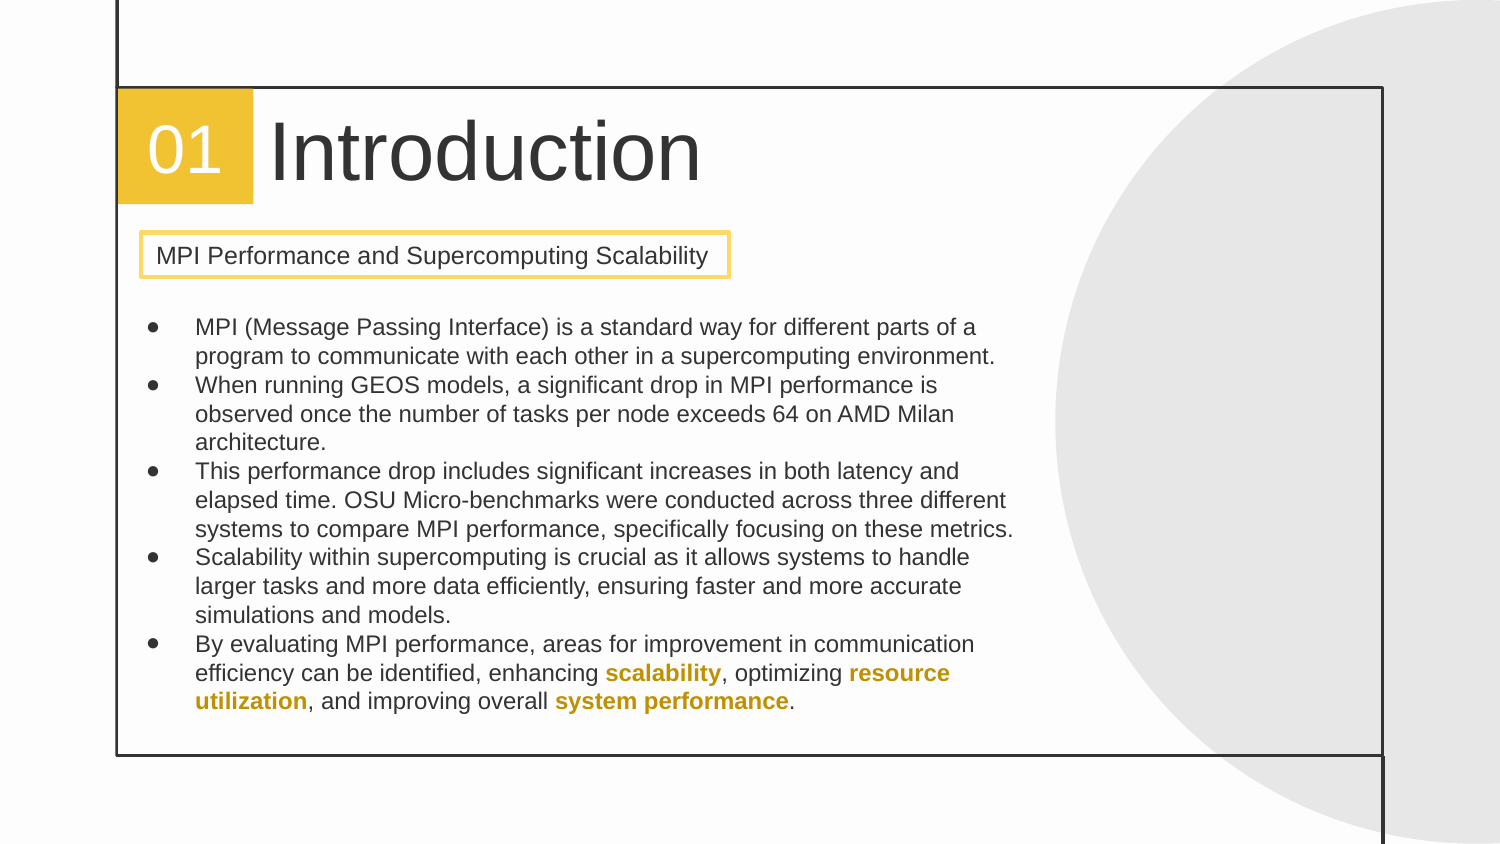

01
# Introduction
MPI Performance and Supercomputing Scalability
MPI (Message Passing Interface) is a standard way for different parts of a program to communicate with each other in a supercomputing environment.
When running GEOS models, a significant drop in MPI performance is observed once the number of tasks per node exceeds 64 on AMD Milan architecture.
This performance drop includes significant increases in both latency and elapsed time. OSU Micro-benchmarks were conducted across three different systems to compare MPI performance, specifically focusing on these metrics.
Scalability within supercomputing is crucial as it allows systems to handle larger tasks and more data efficiently, ensuring faster and more accurate simulations and models.
By evaluating MPI performance, areas for improvement in communication efficiency can be identified, enhancing scalability, optimizing resource utilization, and improving overall system performance.